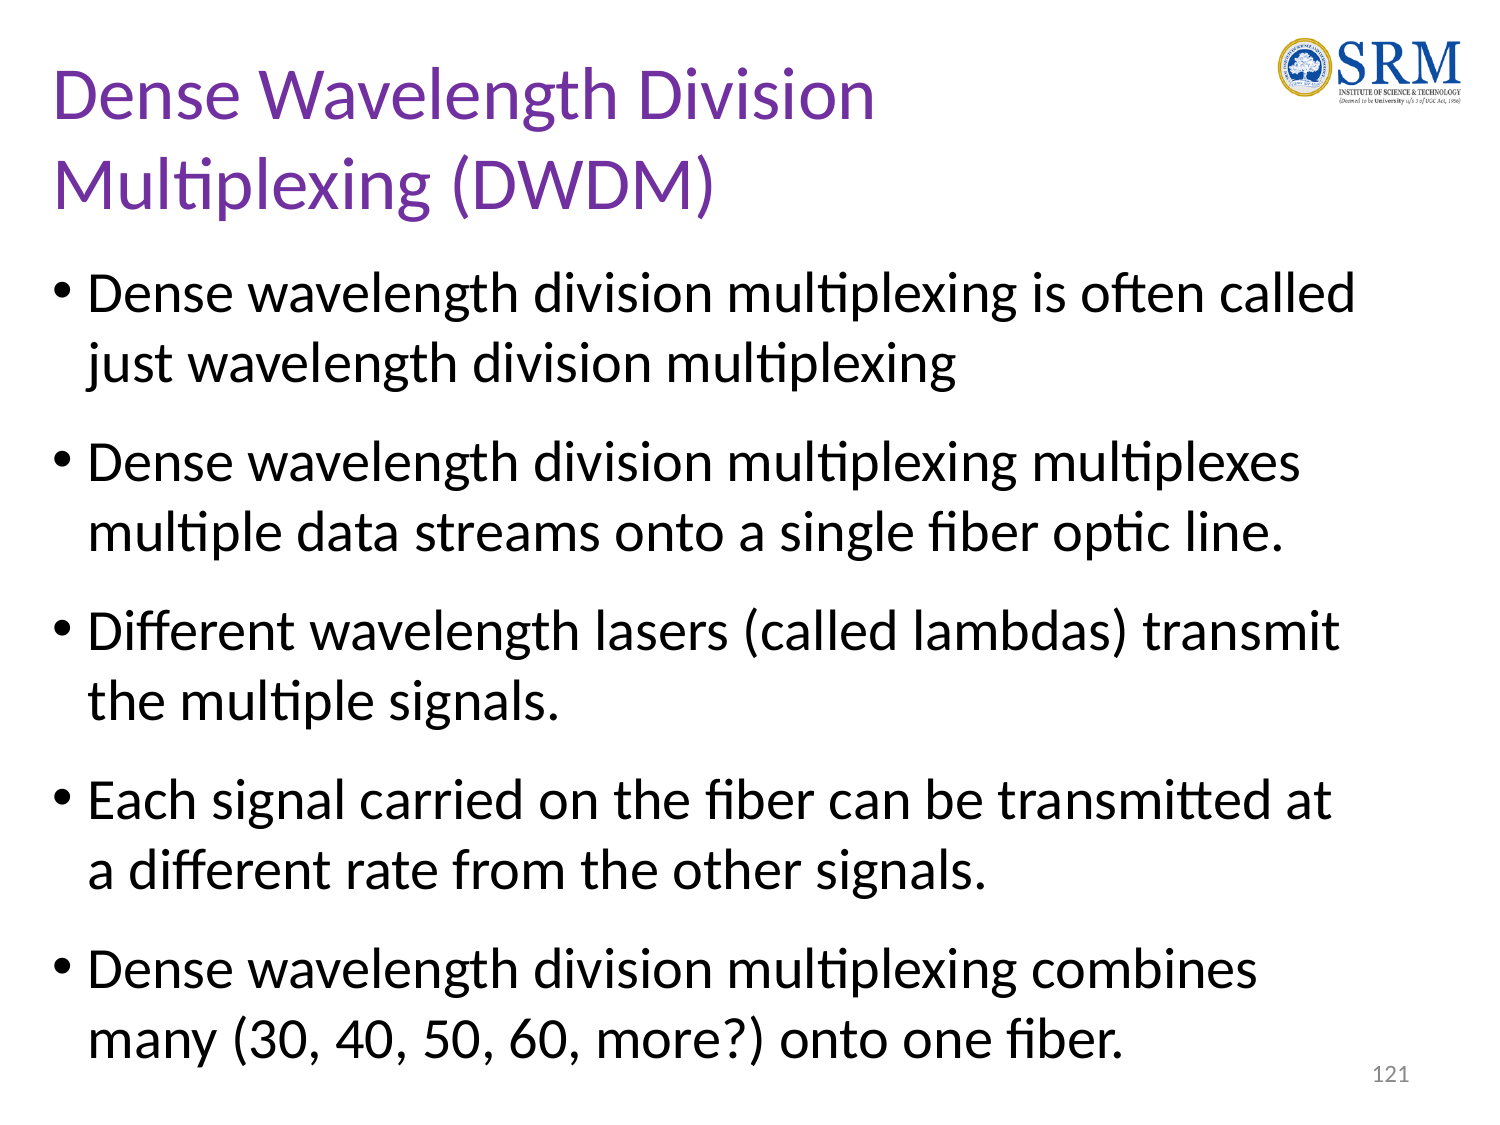

Dense Wavelength Division
Multiplexing (DWDM)
Dense wavelength division multiplexing is often called just wavelength division multiplexing
Dense wavelength division multiplexing multiplexes multiple data streams onto a single fiber optic line.
Different wavelength lasers (called lambdas) transmit the multiple signals.
Each signal carried on the fiber can be transmitted at a different rate from the other signals.
Dense wavelength division multiplexing combines many (30, 40, 50, 60, more?) onto one fiber.

121